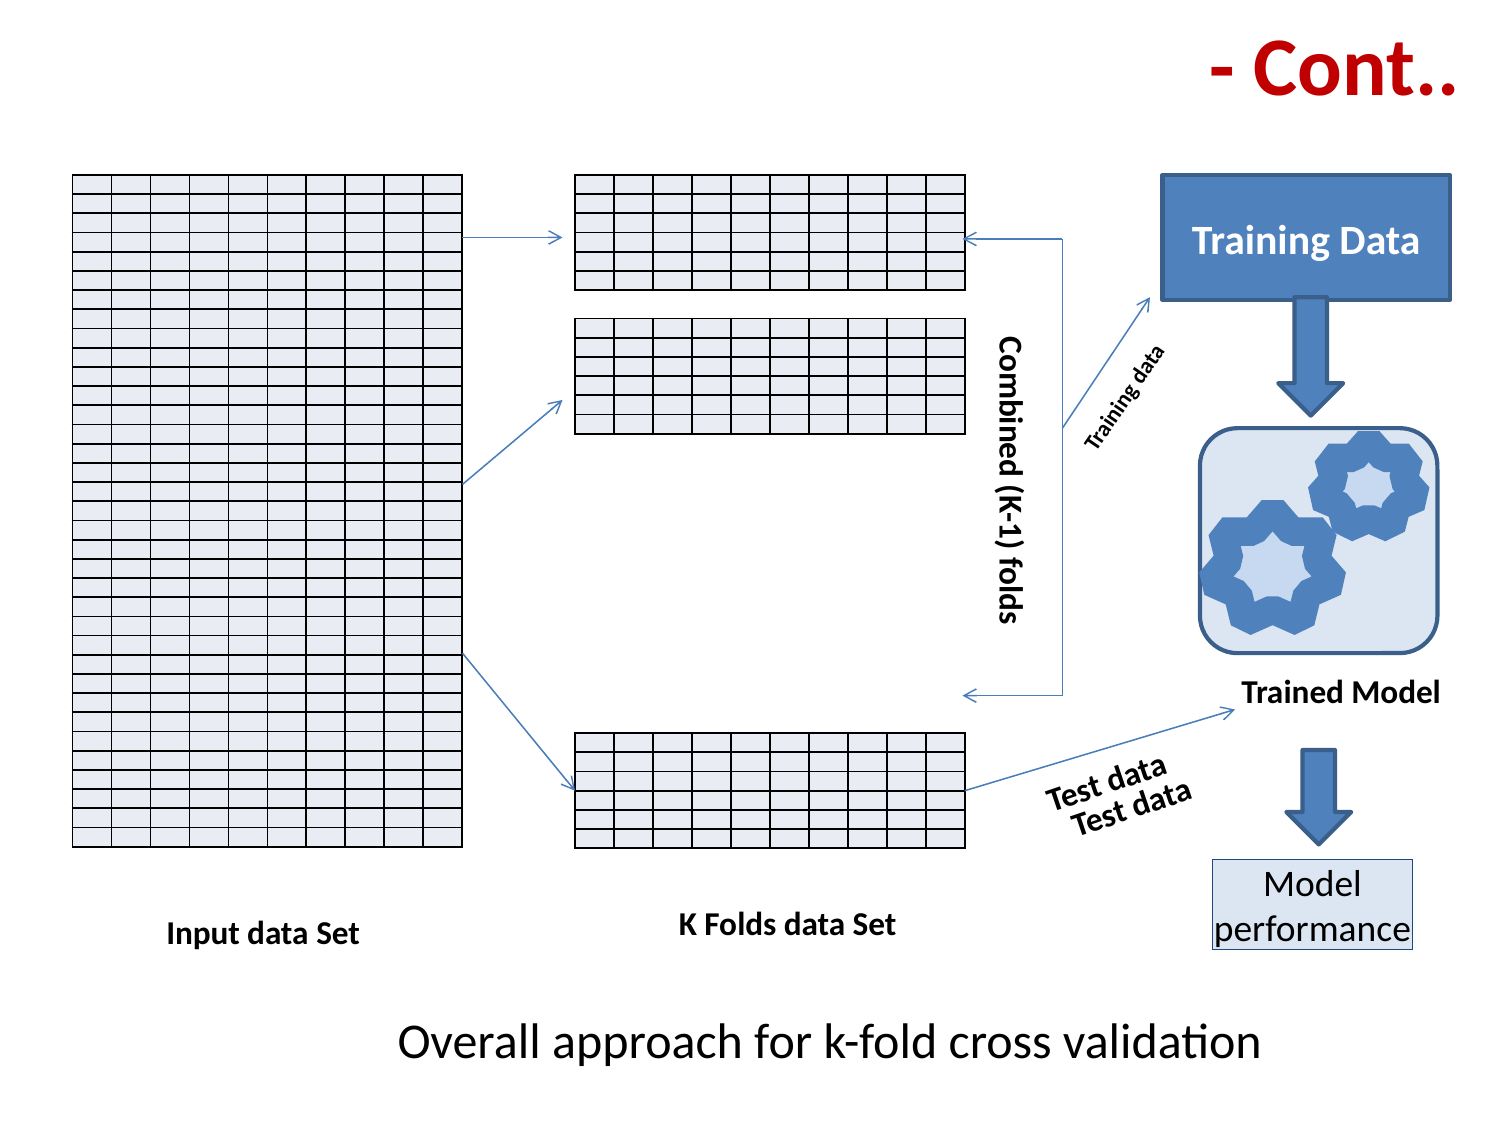

# - Cont..
|  |  |  |  |  |  |  |  |  |  |
| --- | --- | --- | --- | --- | --- | --- | --- | --- | --- |
|  |  |  |  |  |  |  |  |  |  |
|  |  |  |  |  |  |  |  |  |  |
|  |  |  |  |  |  |  |  |  |  |
|  |  |  |  |  |  |  |  |  |  |
|  |  |  |  |  |  |  |  |  |  |
|  |  |  |  |  |  |  |  |  |  |
|  |  |  |  |  |  |  |  |  |  |
|  |  |  |  |  |  |  |  |  |  |
|  |  |  |  |  |  |  |  |  |  |
|  |  |  |  |  |  |  |  |  |  |
|  |  |  |  |  |  |  |  |  |  |
|  |  |  |  |  |  |  |  |  |  |
|  |  |  |  |  |  |  |  |  |  |
|  |  |  |  |  |  |  |  |  |  |
|  |  |  |  |  |  |  |  |  |  |
|  |  |  |  |  |  |  |  |  |  |
|  |  |  |  |  |  |  |  |  |  |
|  |  |  |  |  |  |  |  |  |  |
|  |  |  |  |  |  |  |  |  |  |
|  |  |  |  |  |  |  |  |  |  |
|  |  |  |  |  |  |  |  |  |  |
|  |  |  |  |  |  |  |  |  |  |
|  |  |  |  |  |  |  |  |  |  |
|  |  |  |  |  |  |  |  |  |  |
|  |  |  |  |  |  |  |  |  |  |
|  |  |  |  |  |  |  |  |  |  |
|  |  |  |  |  |  |  |  |  |  |
|  |  |  |  |  |  |  |  |  |  |
|  |  |  |  |  |  |  |  |  |  |
|  |  |  |  |  |  |  |  |  |  |
|  |  |  |  |  |  |  |  |  |  |
|  |  |  |  |  |  |  |  |  |  |
|  |  |  |  |  |  |  |  |  |  |
|  |  |  |  |  |  |  |  |  |  |
Training Data

Training data

Combined (K-1) folds

Trained Model

Test data
Model performance
K Folds data Set
Input data Set
|  |  |  |  |  |  |  |  |  |  |
| --- | --- | --- | --- | --- | --- | --- | --- | --- | --- |
|  |  |  |  |  |  |  |  |  |  |
|  |  |  |  |  |  |  |  |  |  |
|  |  |  |  |  |  |  |  |  |  |
|  |  |  |  |  |  |  |  |  |  |
|  |  |  |  |  |  |  |  |  |  |
|  |  |  |  |  |  |  |  |  |  |
| --- | --- | --- | --- | --- | --- | --- | --- | --- | --- |
|  |  |  |  |  |  |  |  |  |  |
|  |  |  |  |  |  |  |  |  |  |
|  |  |  |  |  |  |  |  |  |  |
|  |  |  |  |  |  |  |  |  |  |
|  |  |  |  |  |  |  |  |  |  |
|  |  |  |  |  |  |  |  |  |  |
| --- | --- | --- | --- | --- | --- | --- | --- | --- | --- |
|  |  |  |  |  |  |  |  |  |  |
|  |  |  |  |  |  |  |  |  |  |
|  |  |  |  |  |  |  |  |  |  |
|  |  |  |  |  |  |  |  |  |  |
|  |  |  |  |  |  |  |  |  |  |
Test data
Overall approach for k-fold cross validation